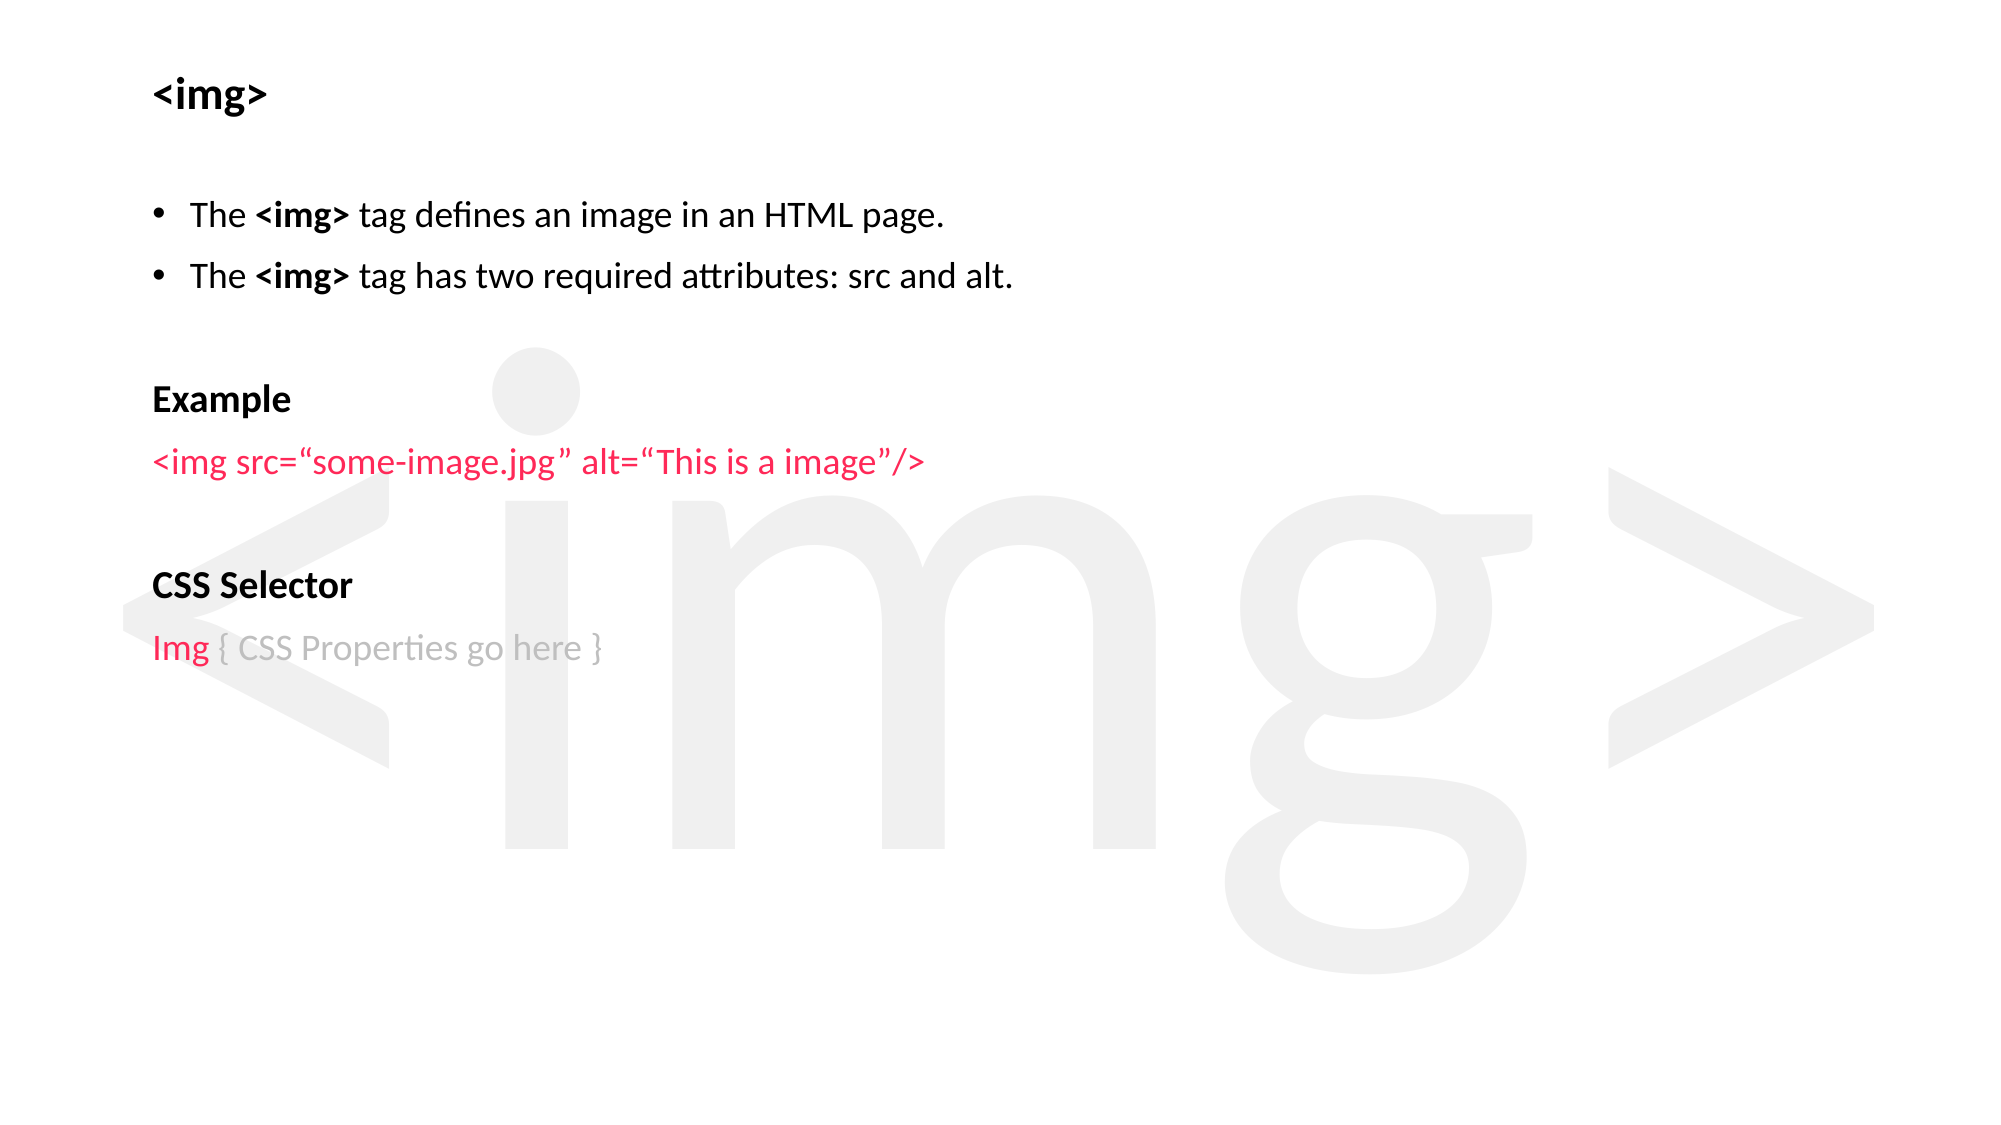

<img>
The <img> tag defines an image in an HTML page.
The <img> tag has two required attributes: src and alt.

Example
<img src=“some-image.jpg” alt=“This is a image”/>

CSS Selector
Img { CSS Properties go here }
<img>